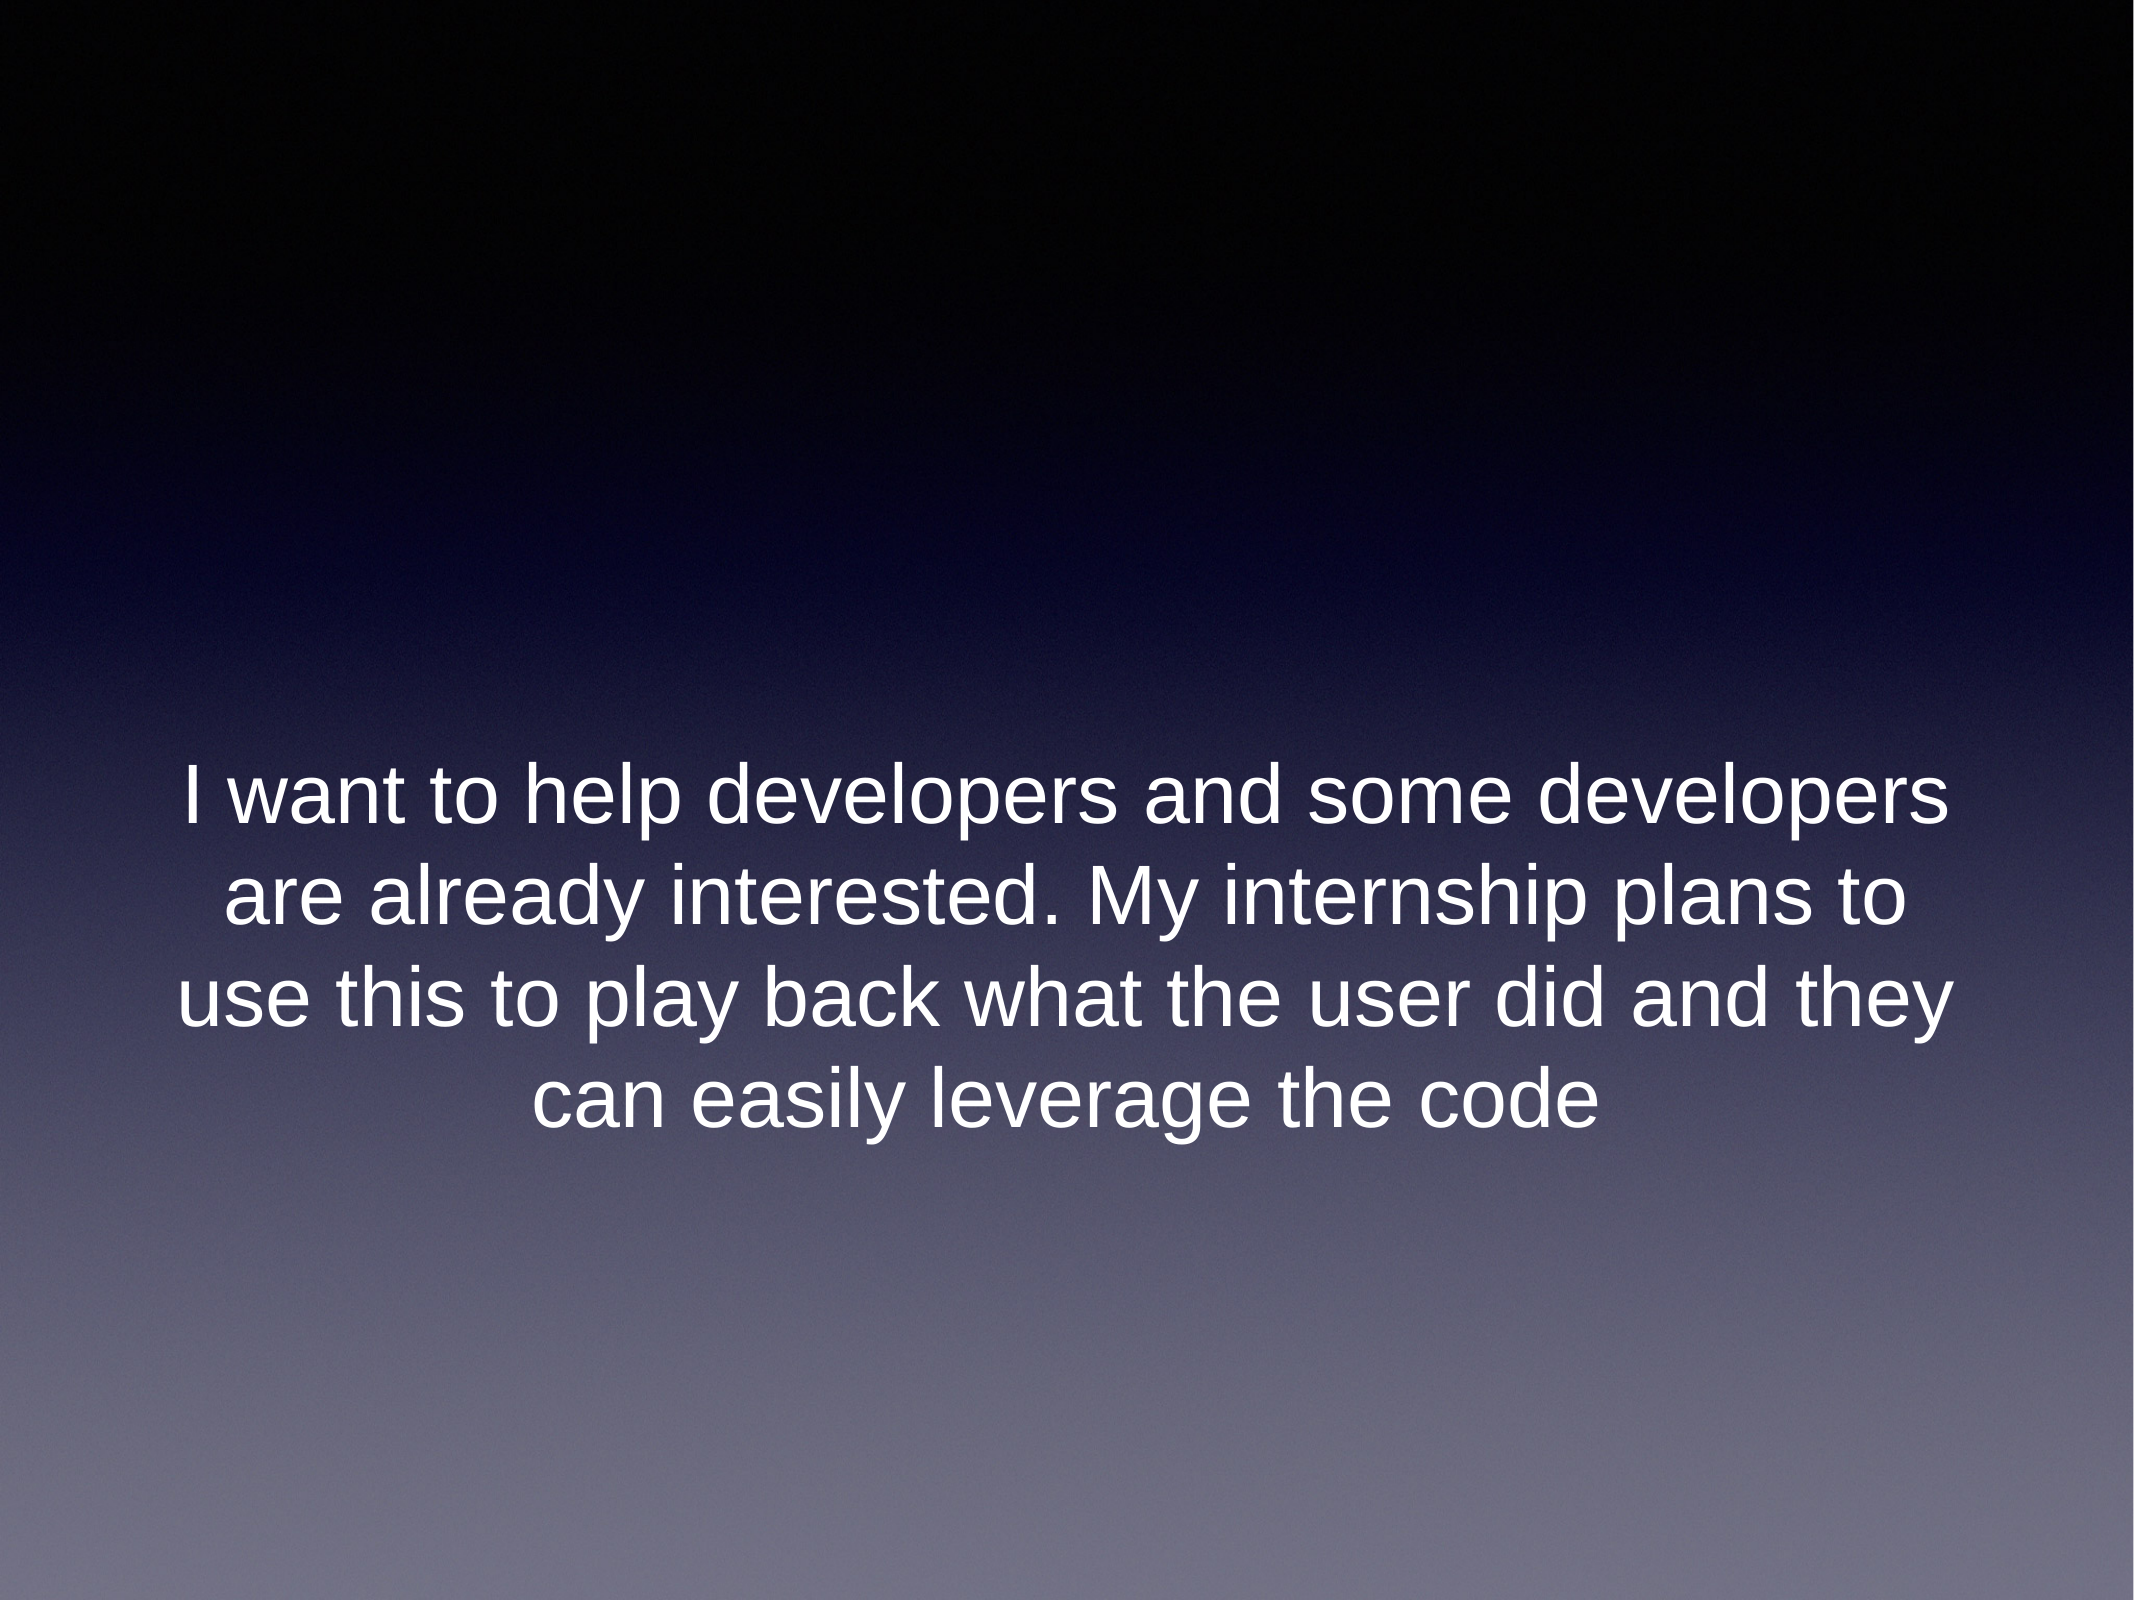

I want to help developers and some developers are already interested. My internship plans to use this to play back what the user did and they can easily leverage the code